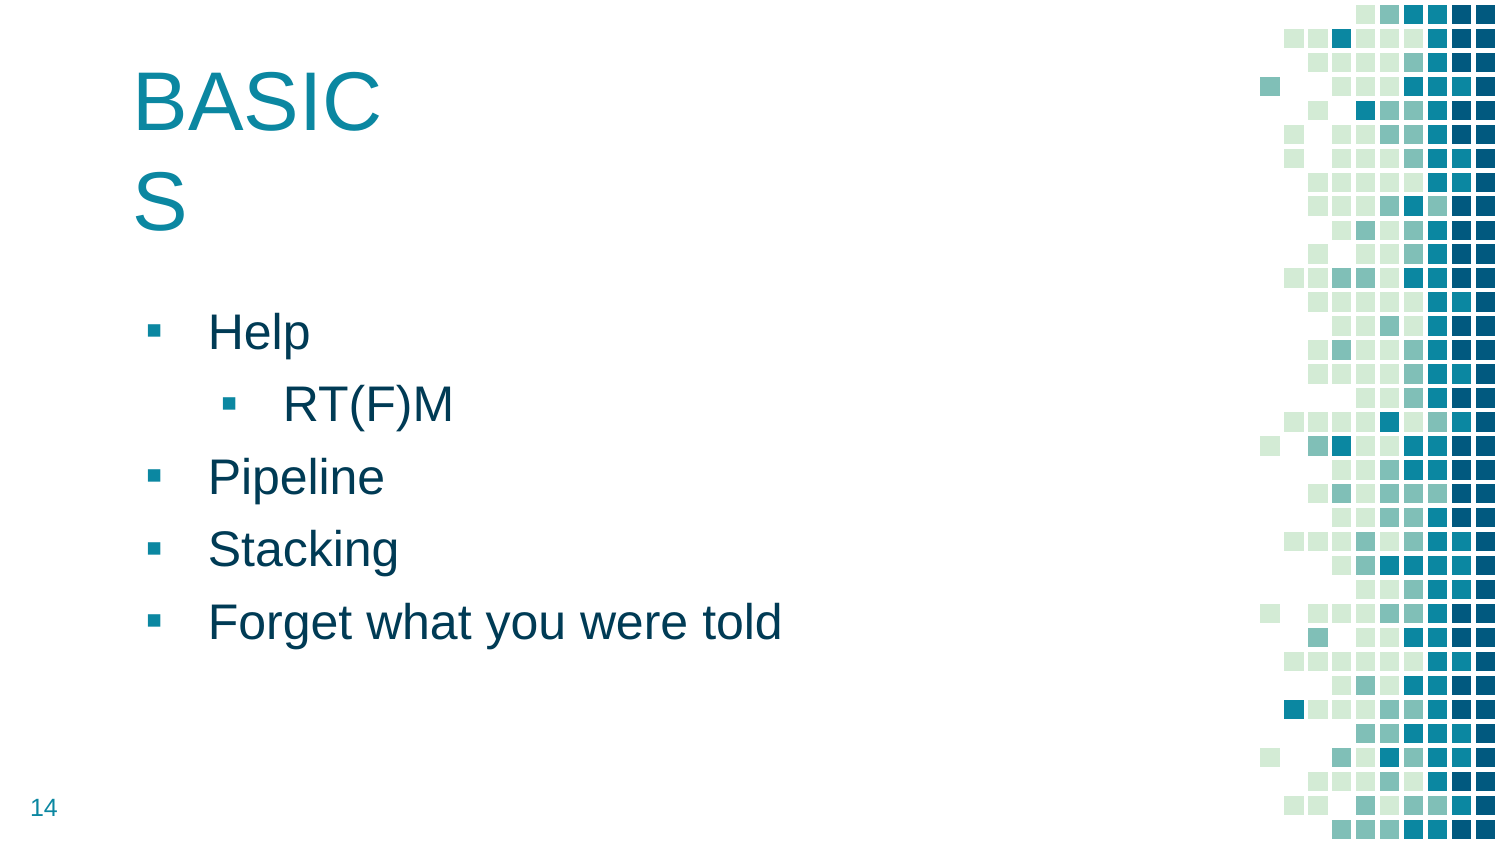

# BASICS
Help
RT(F)M
Pipeline
Stacking
Forget what you were told
14